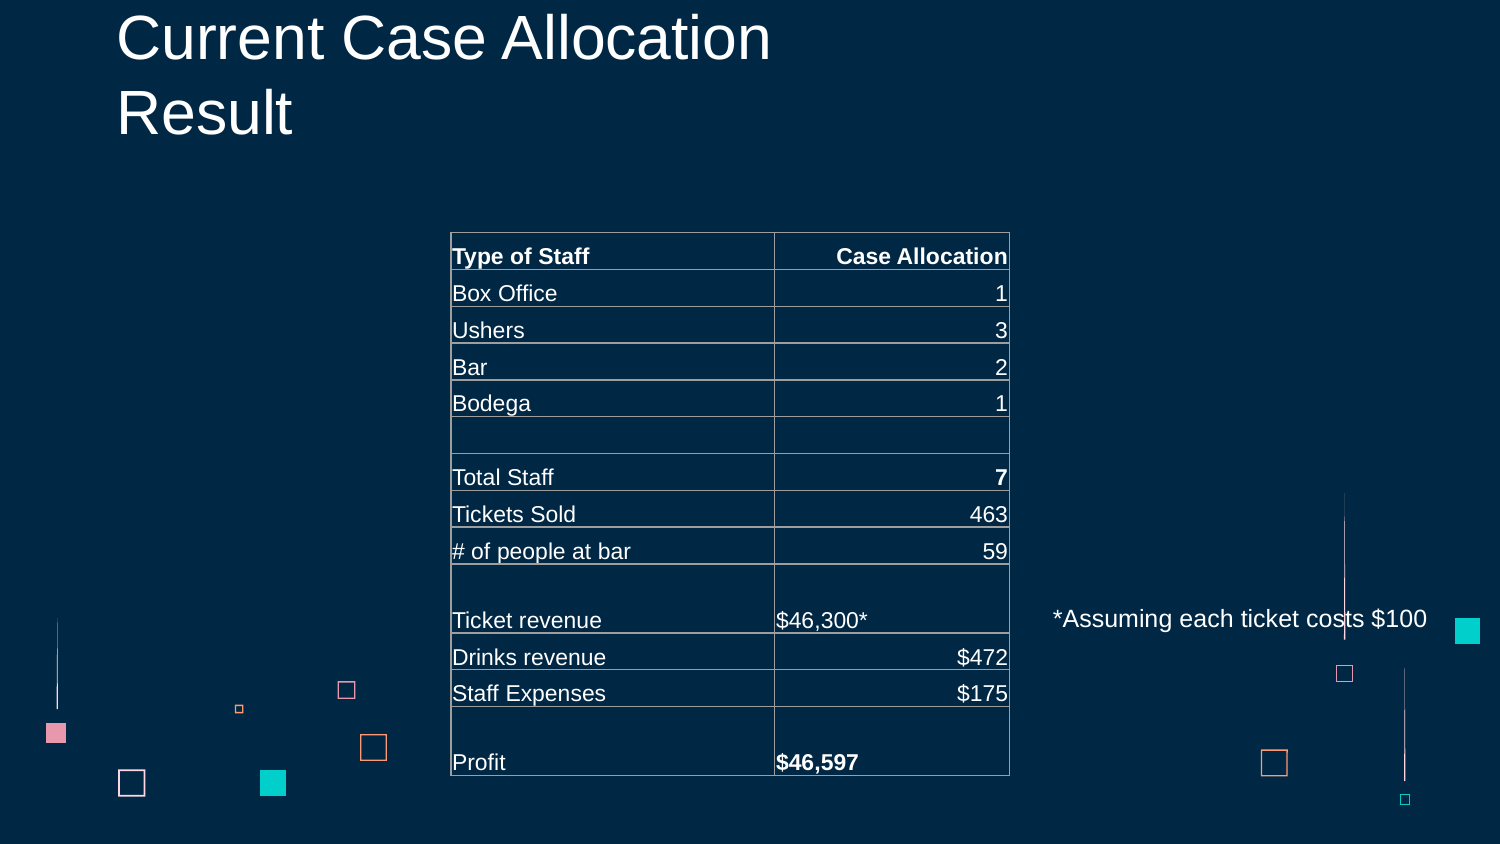

# Current Case Allocation Result
| Type of Staff | Case Allocation |
| --- | --- |
| Box Office | 1 |
| Ushers | 3 |
| Bar | 2 |
| Bodega | 1 |
|  |  |
| Total Staff | 7 |
| Tickets Sold | 463 |
| # of people at bar | 59 |
| Ticket revenue | $46,300\* |
| Drinks revenue | $472 |
| Staff Expenses | $175 |
| Profit | $46,597 |
*Assuming each ticket costs $100